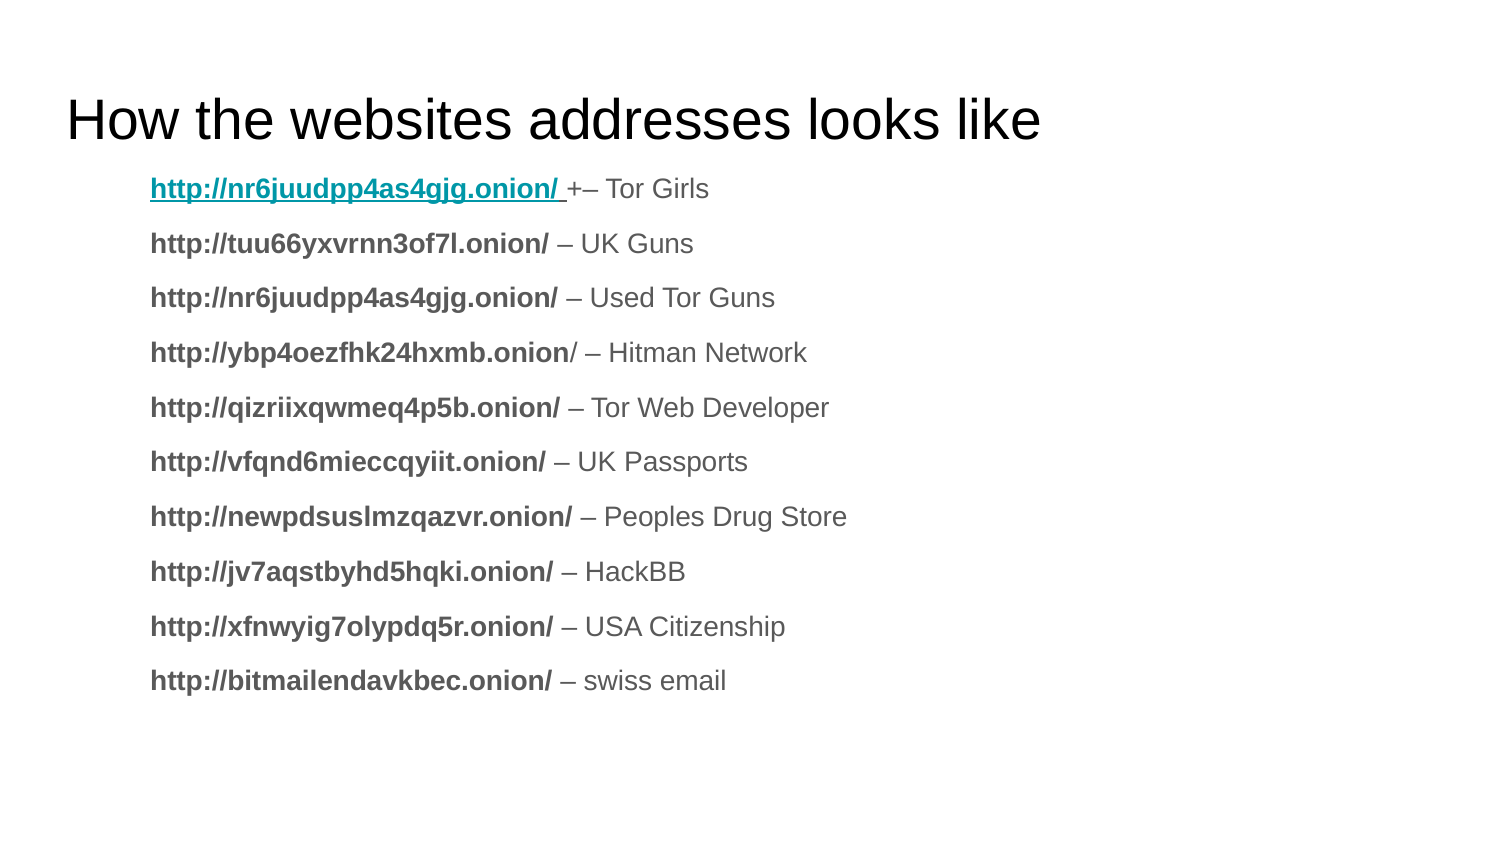

# How the websites addresses looks like
http://nr6juudpp4as4gjg.onion/ +– Tor Girls
http://tuu66yxvrnn3of7l.onion/ – UK Guns
http://nr6juudpp4as4gjg.onion/ – Used Tor Guns
http://ybp4oezfhk24hxmb.onion/ – Hitman Network
http://qizriixqwmeq4p5b.onion/ – Tor Web Developer
http://vfqnd6mieccqyiit.onion/ – UK Passports
http://newpdsuslmzqazvr.onion/ – Peoples Drug Store
http://jv7aqstbyhd5hqki.onion/ – HackBB
http://xfnwyig7olypdq5r.onion/ – USA Citizenship
http://bitmailendavkbec.onion/ – swiss email